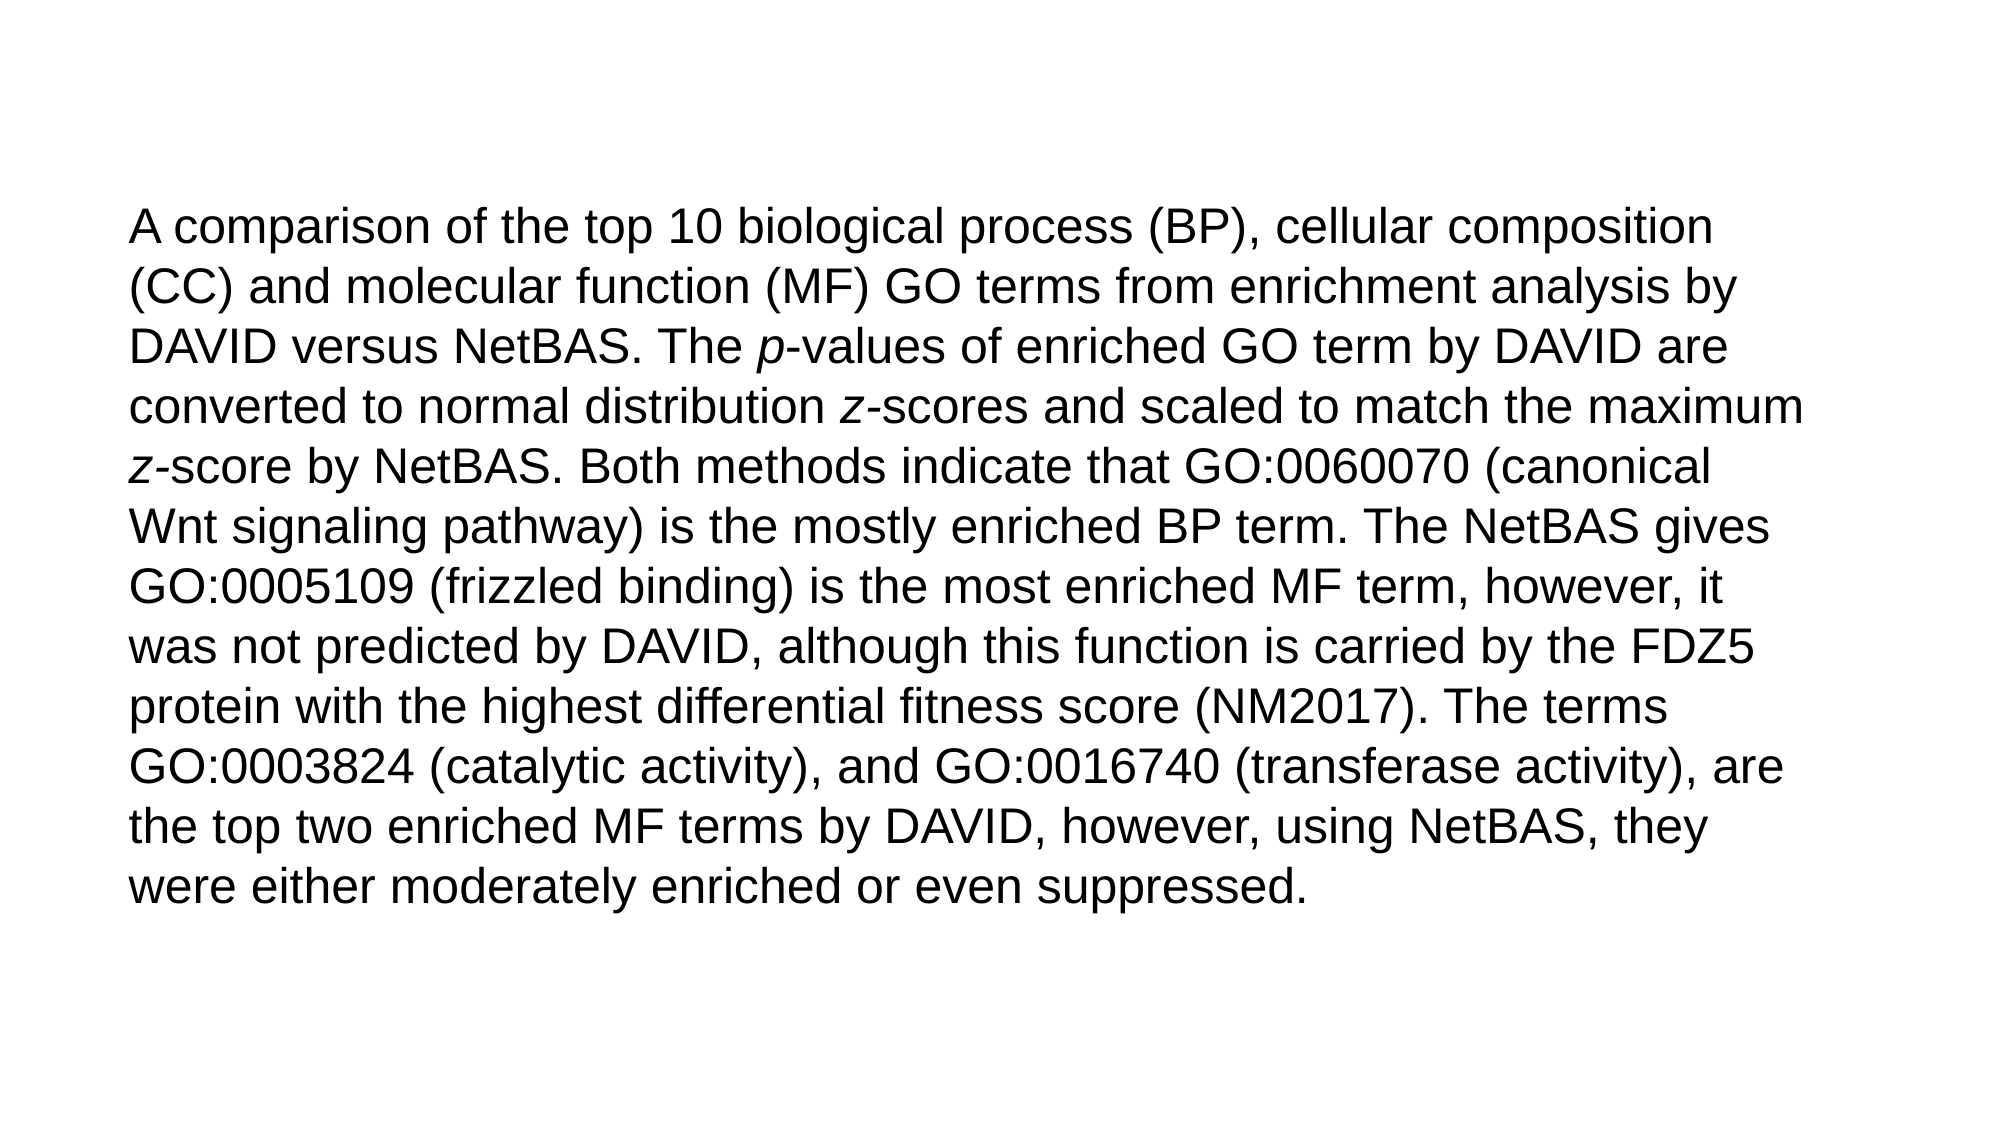

A comparison of the top 10 biological process (BP), cellular composition (CC) and molecular function (MF) GO terms from enrichment analysis by DAVID versus NetBAS. The p-values of enriched GO term by DAVID are converted to normal distribution z-scores and scaled to match the maximum z-score by NetBAS. Both methods indicate that GO:0060070 (canonical Wnt signaling pathway) is the mostly enriched BP term. The NetBAS gives GO:0005109 (frizzled binding) is the most enriched MF term, however, it was not predicted by DAVID, although this function is carried by the FDZ5 protein with the highest differential fitness score (NM2017). The terms GO:0003824 (catalytic activity), and GO:0016740 (transferase activity), are the top two enriched MF terms by DAVID, however, using NetBAS, they were either moderately enriched or even suppressed.